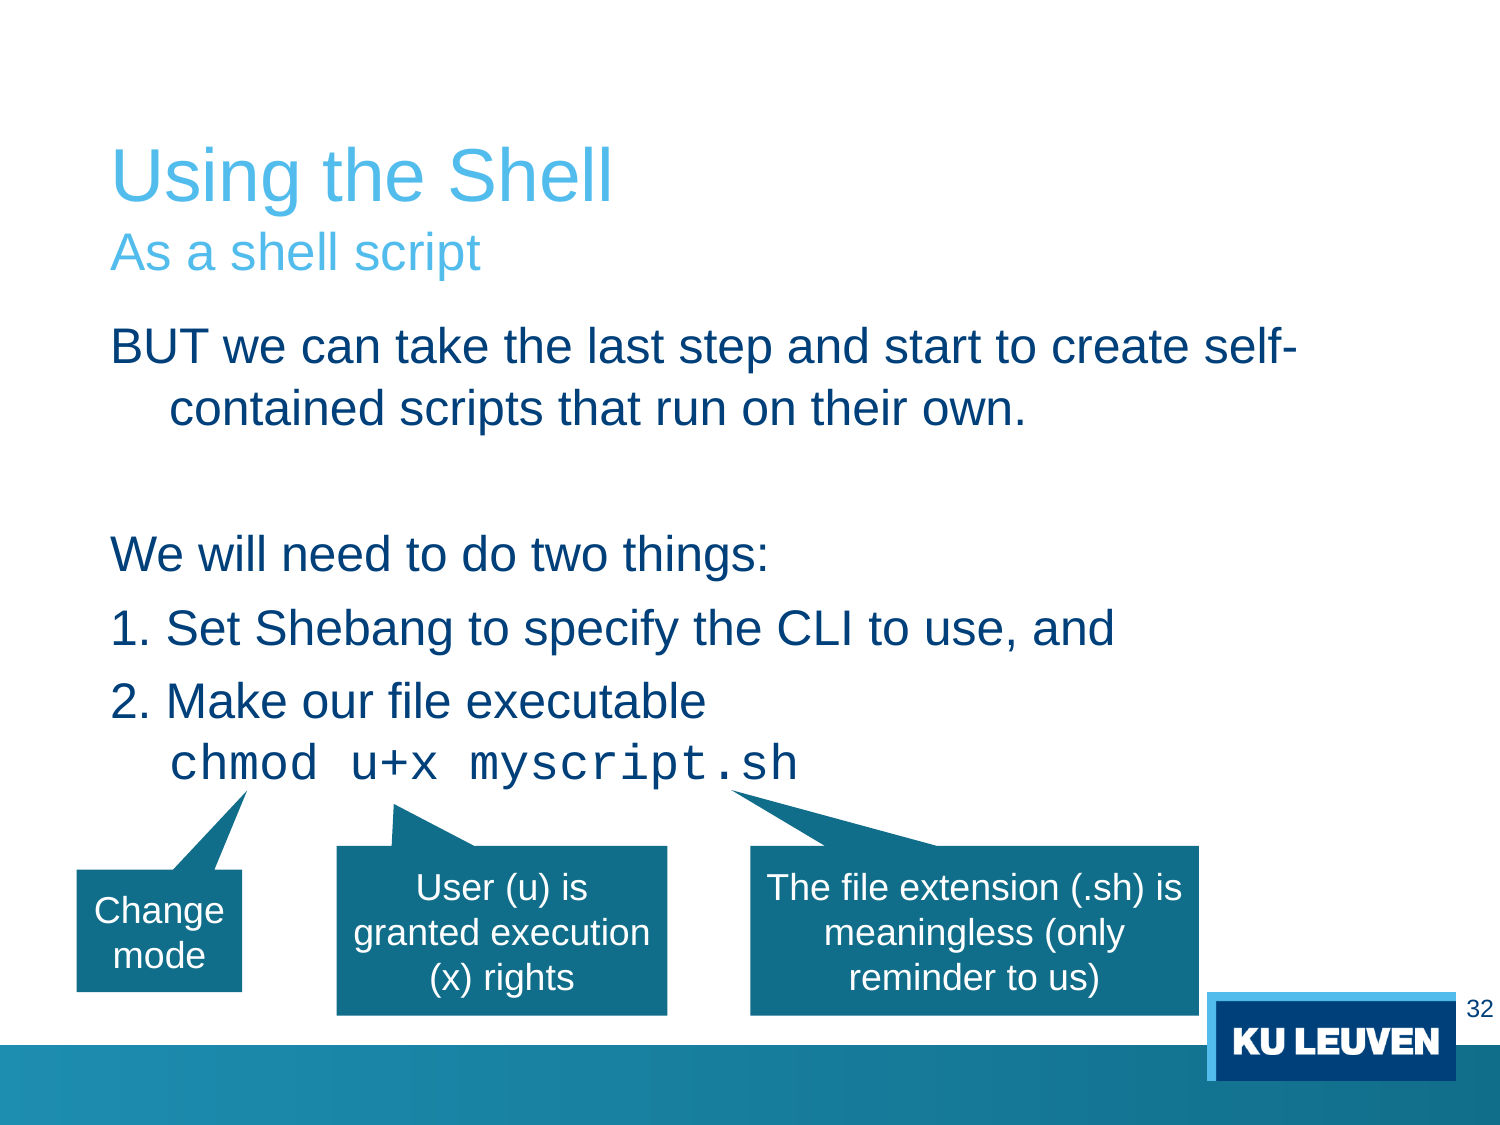

# Using the Shell As a shell script
BUT we can take the last step and start to create self-contained scripts that run on their own.

We will need to do two things:
1. Set Shebang to specify the CLI to use, and
2. Make our file executable
chmod u+x myscript.sh
User (u) is granted execution (x) rights
The file extension (.sh) is meaningless (only reminder to us)
Change mode
32